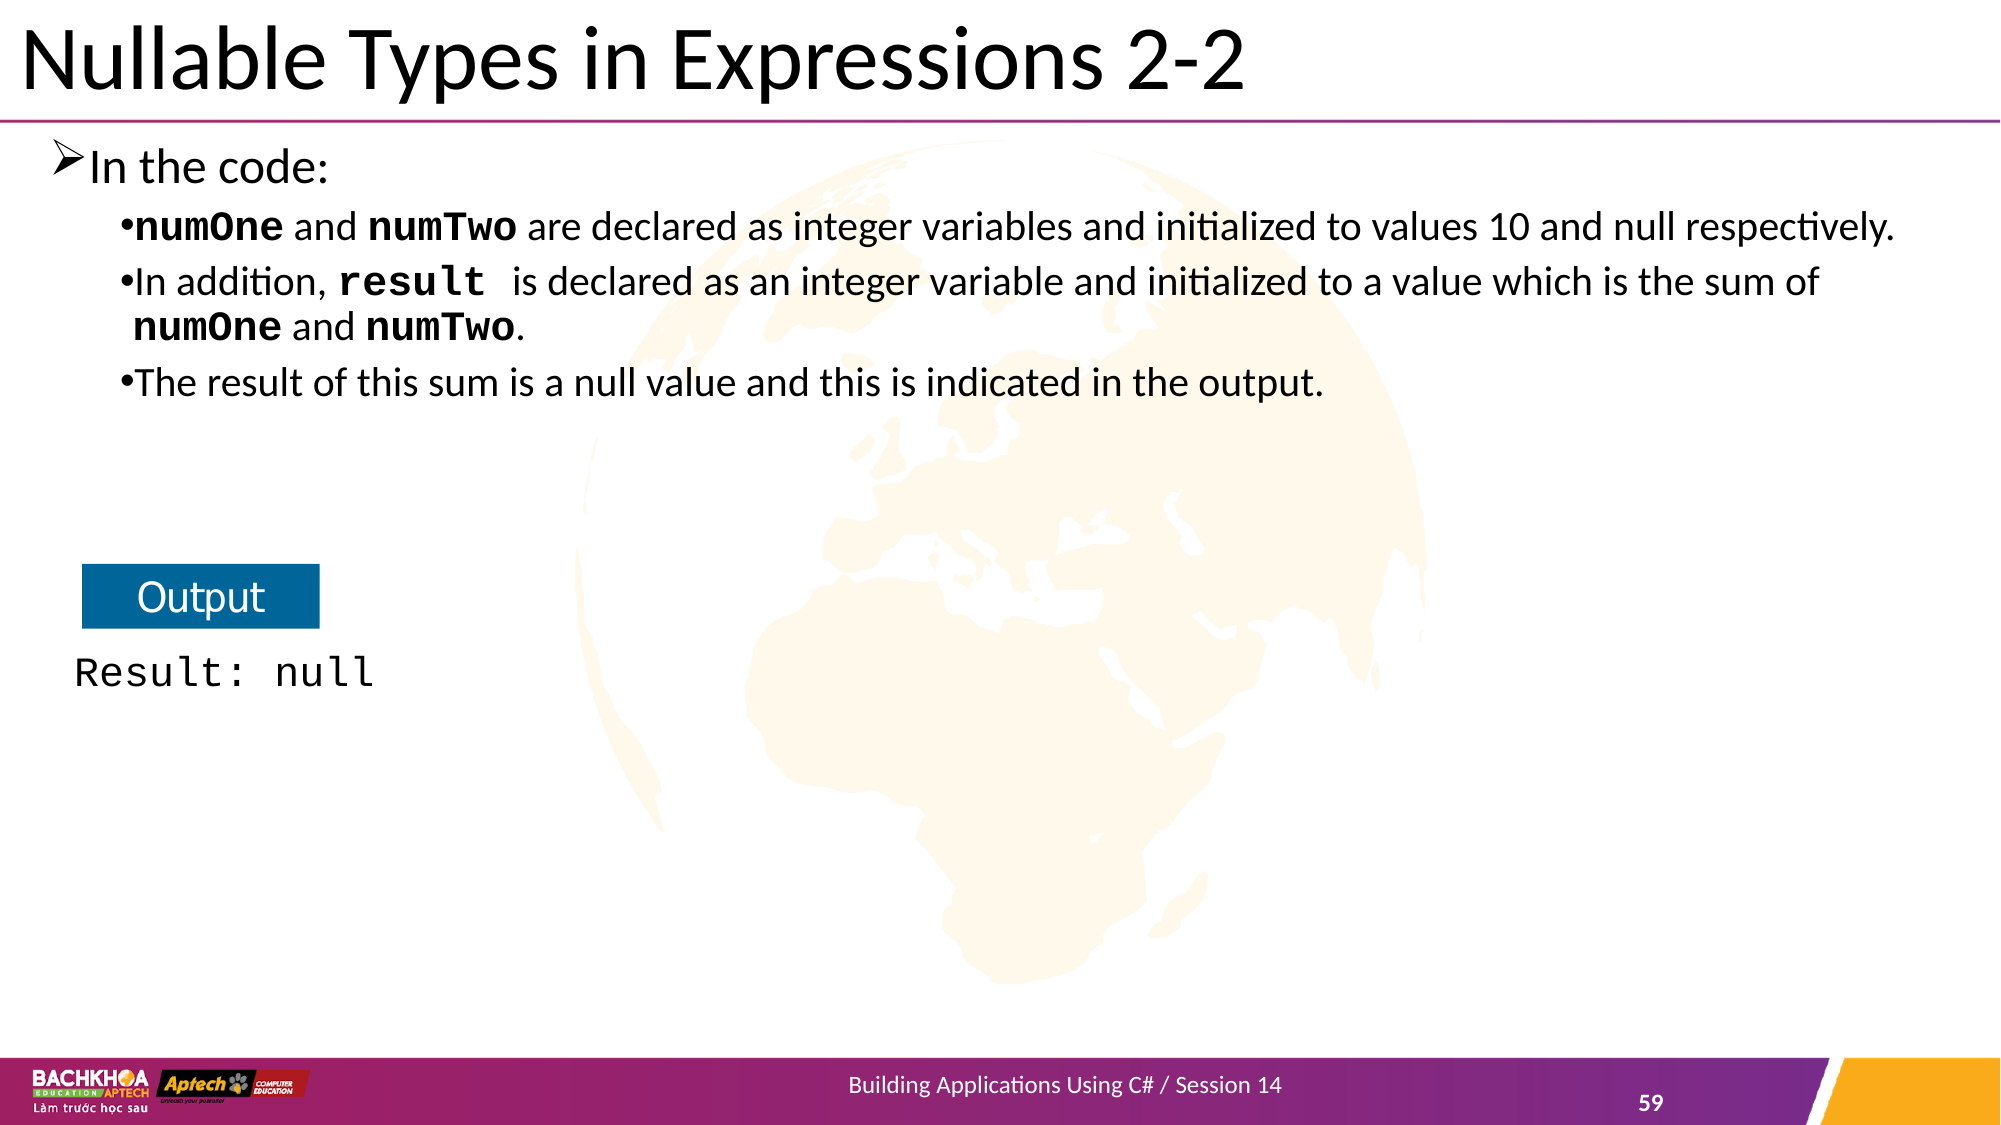

# Nullable Types in Expressions 2-2
In the code:
numOne and numTwo are declared as integer variables and initialized to values 10 and null respectively.
In addition, result is declared as an integer variable and initialized to a value which is the sum of numOne and numTwo.
The result of this sum is a null value and this is indicated in the output.

 Result: null

Output
Building Applications Using C# / Session 14
59